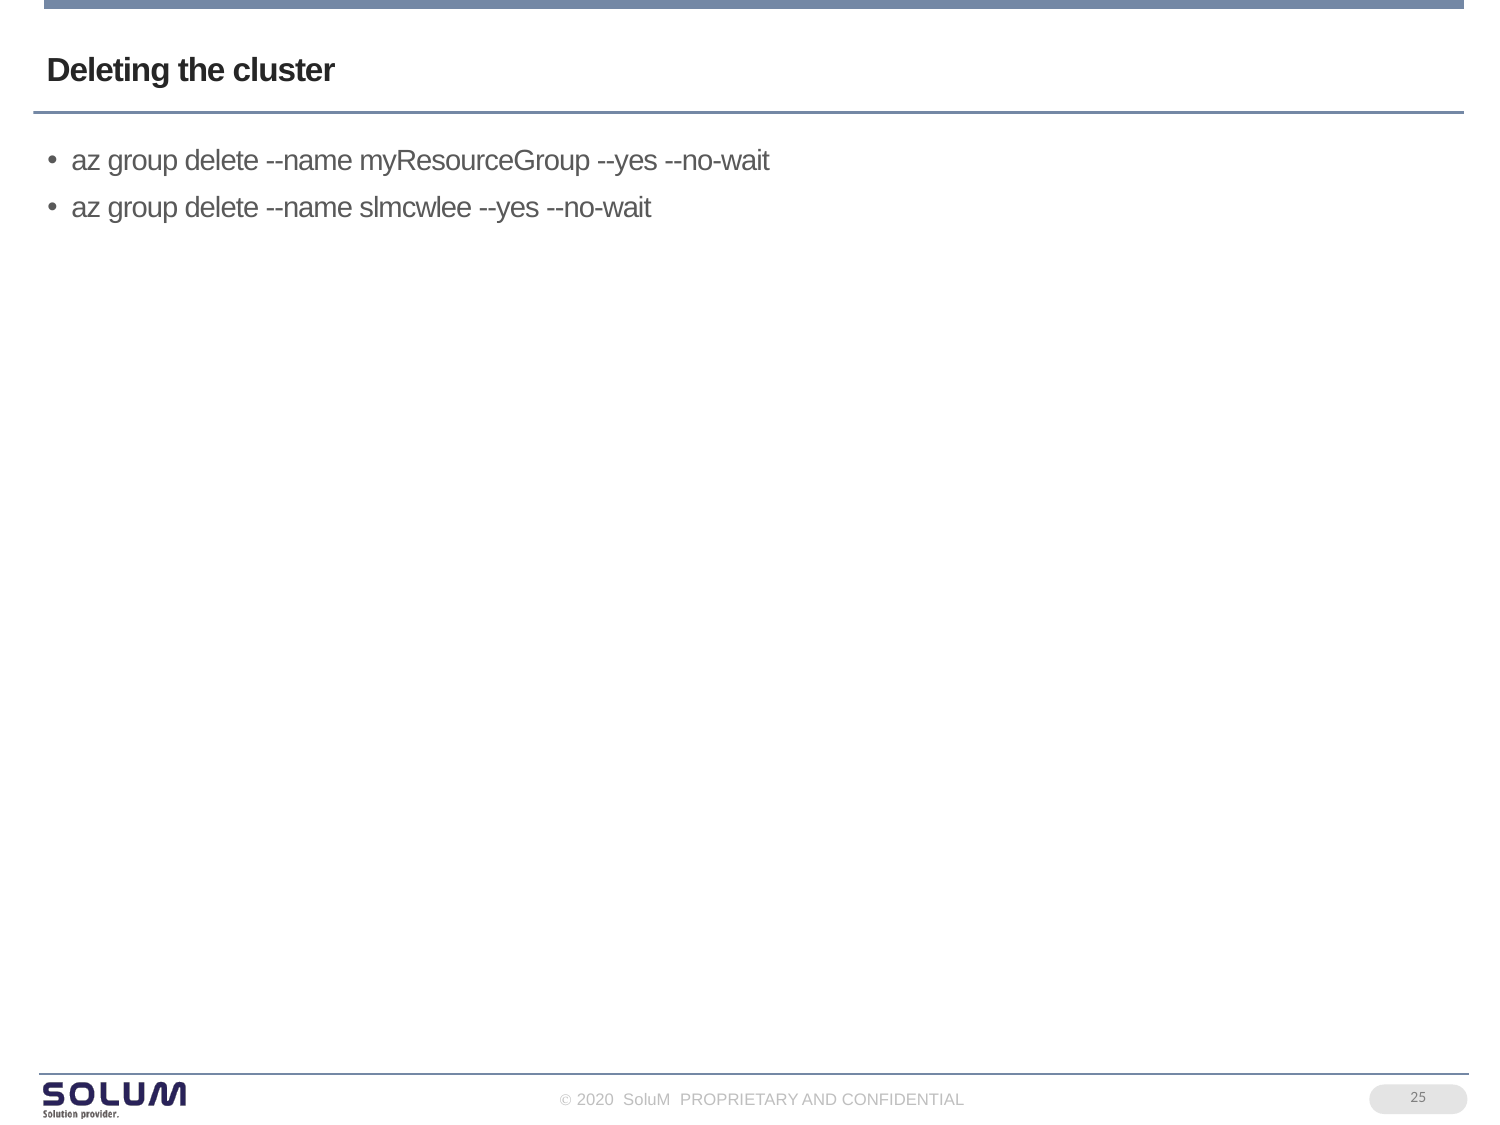

# Deleting the cluster
az group delete --name myResourceGroup --yes --no-wait
az group delete --name slmcwlee --yes --no-wait